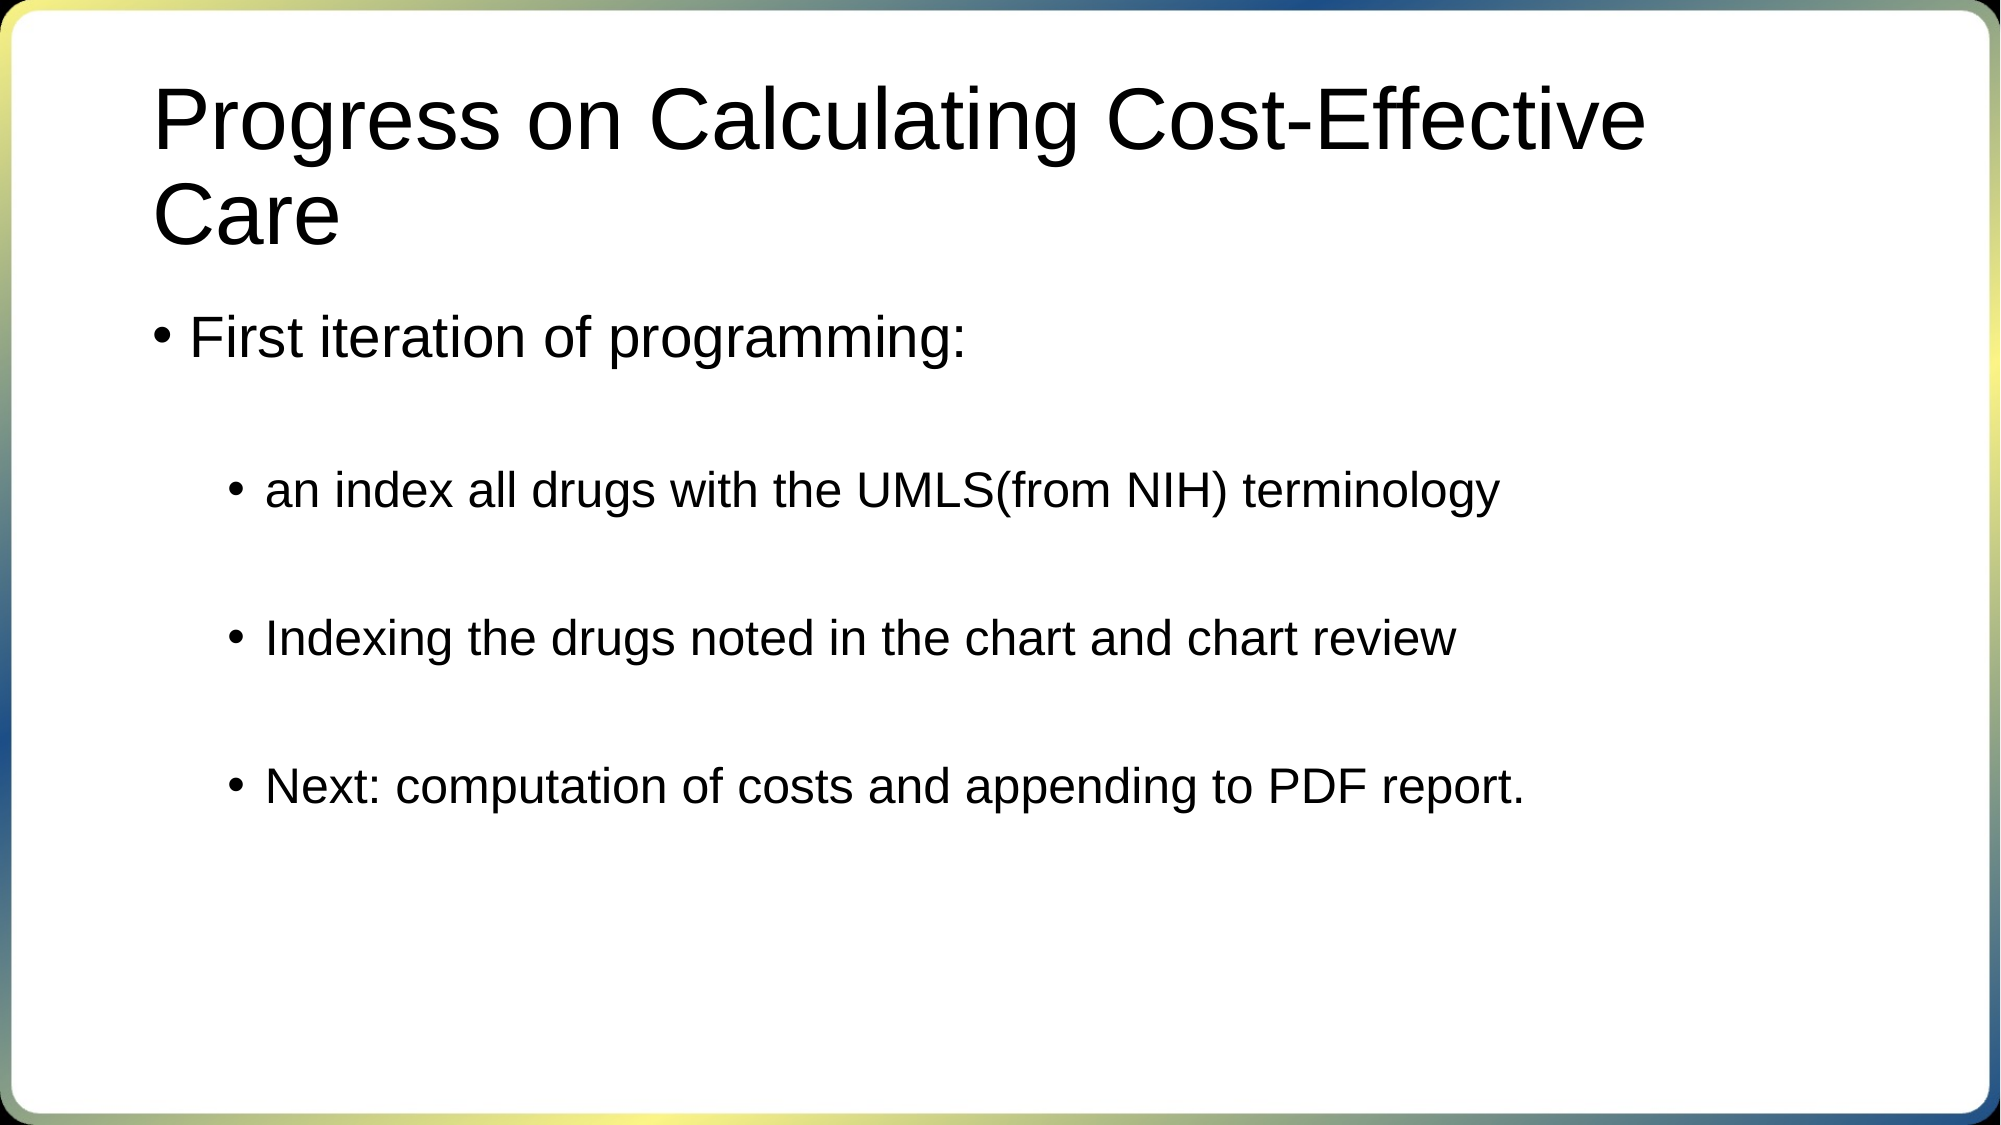

# Progress on Calculating Cost-Effective Care
First iteration of programming:

an index all drugs with the UMLS(from NIH) terminology

Indexing the drugs noted in the chart and chart review

Next: computation of costs and appending to PDF report.